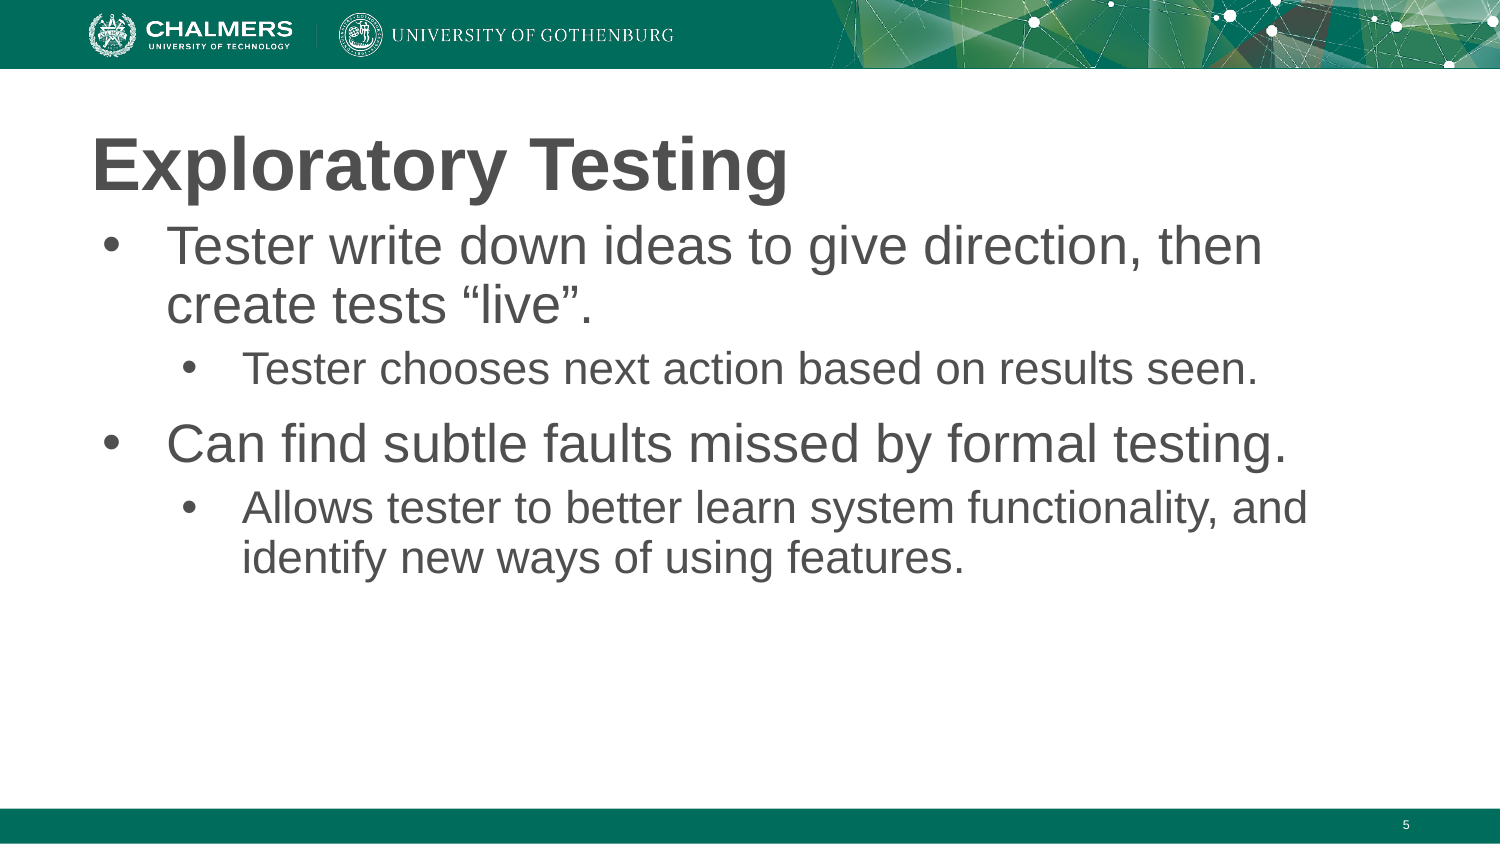

# Exploratory Testing
Tester write down ideas to give direction, then create tests “live”.
Tester chooses next action based on results seen.
Can find subtle faults missed by formal testing.
Allows tester to better learn system functionality, and identify new ways of using features.
5